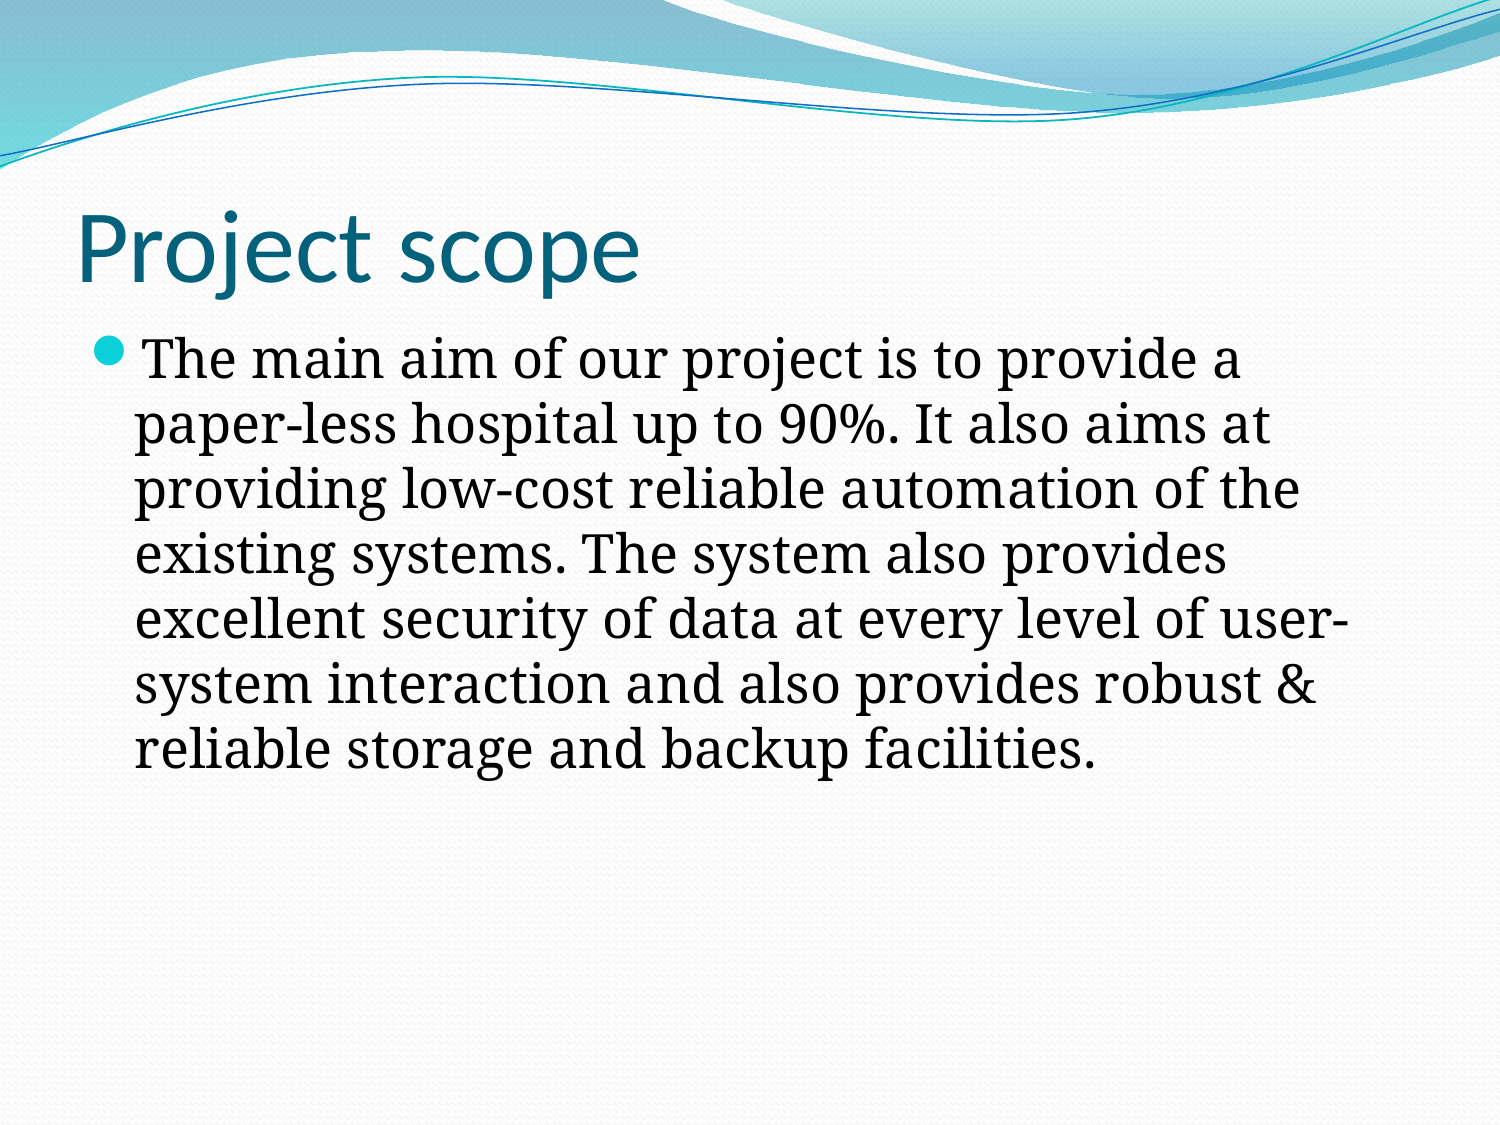

# Project scope
The main aim of our project is to provide a paper-less hospital up to 90%. It also aims at providing low-cost reliable automation of the existing systems. The system also provides excellent security of data at every level of user-system interaction and also provides robust & reliable storage and backup facilities.